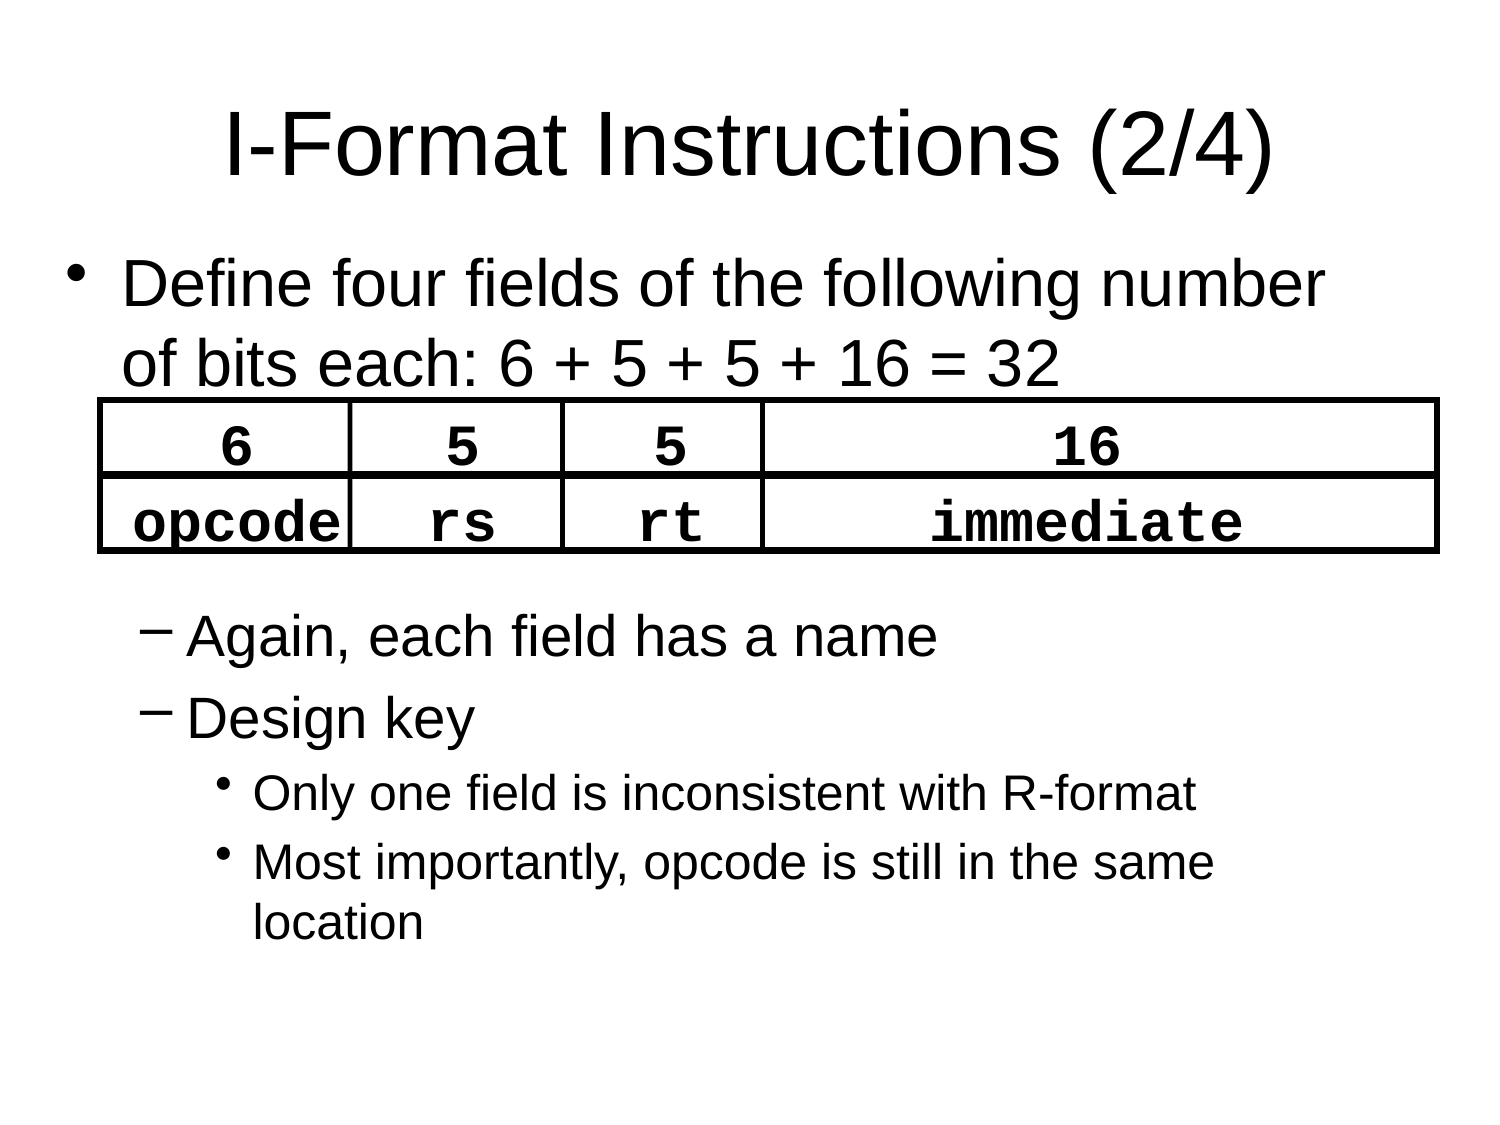

# I-Format Instructions (2/4)
Define four fields of the following number of bits each: 6 + 5 + 5 + 16 = 32

Again, each field has a name
Design key
Only one field is inconsistent with R-format
Most importantly, opcode is still in the same location

6
5
5
16

opcode
rs
rt
immediate